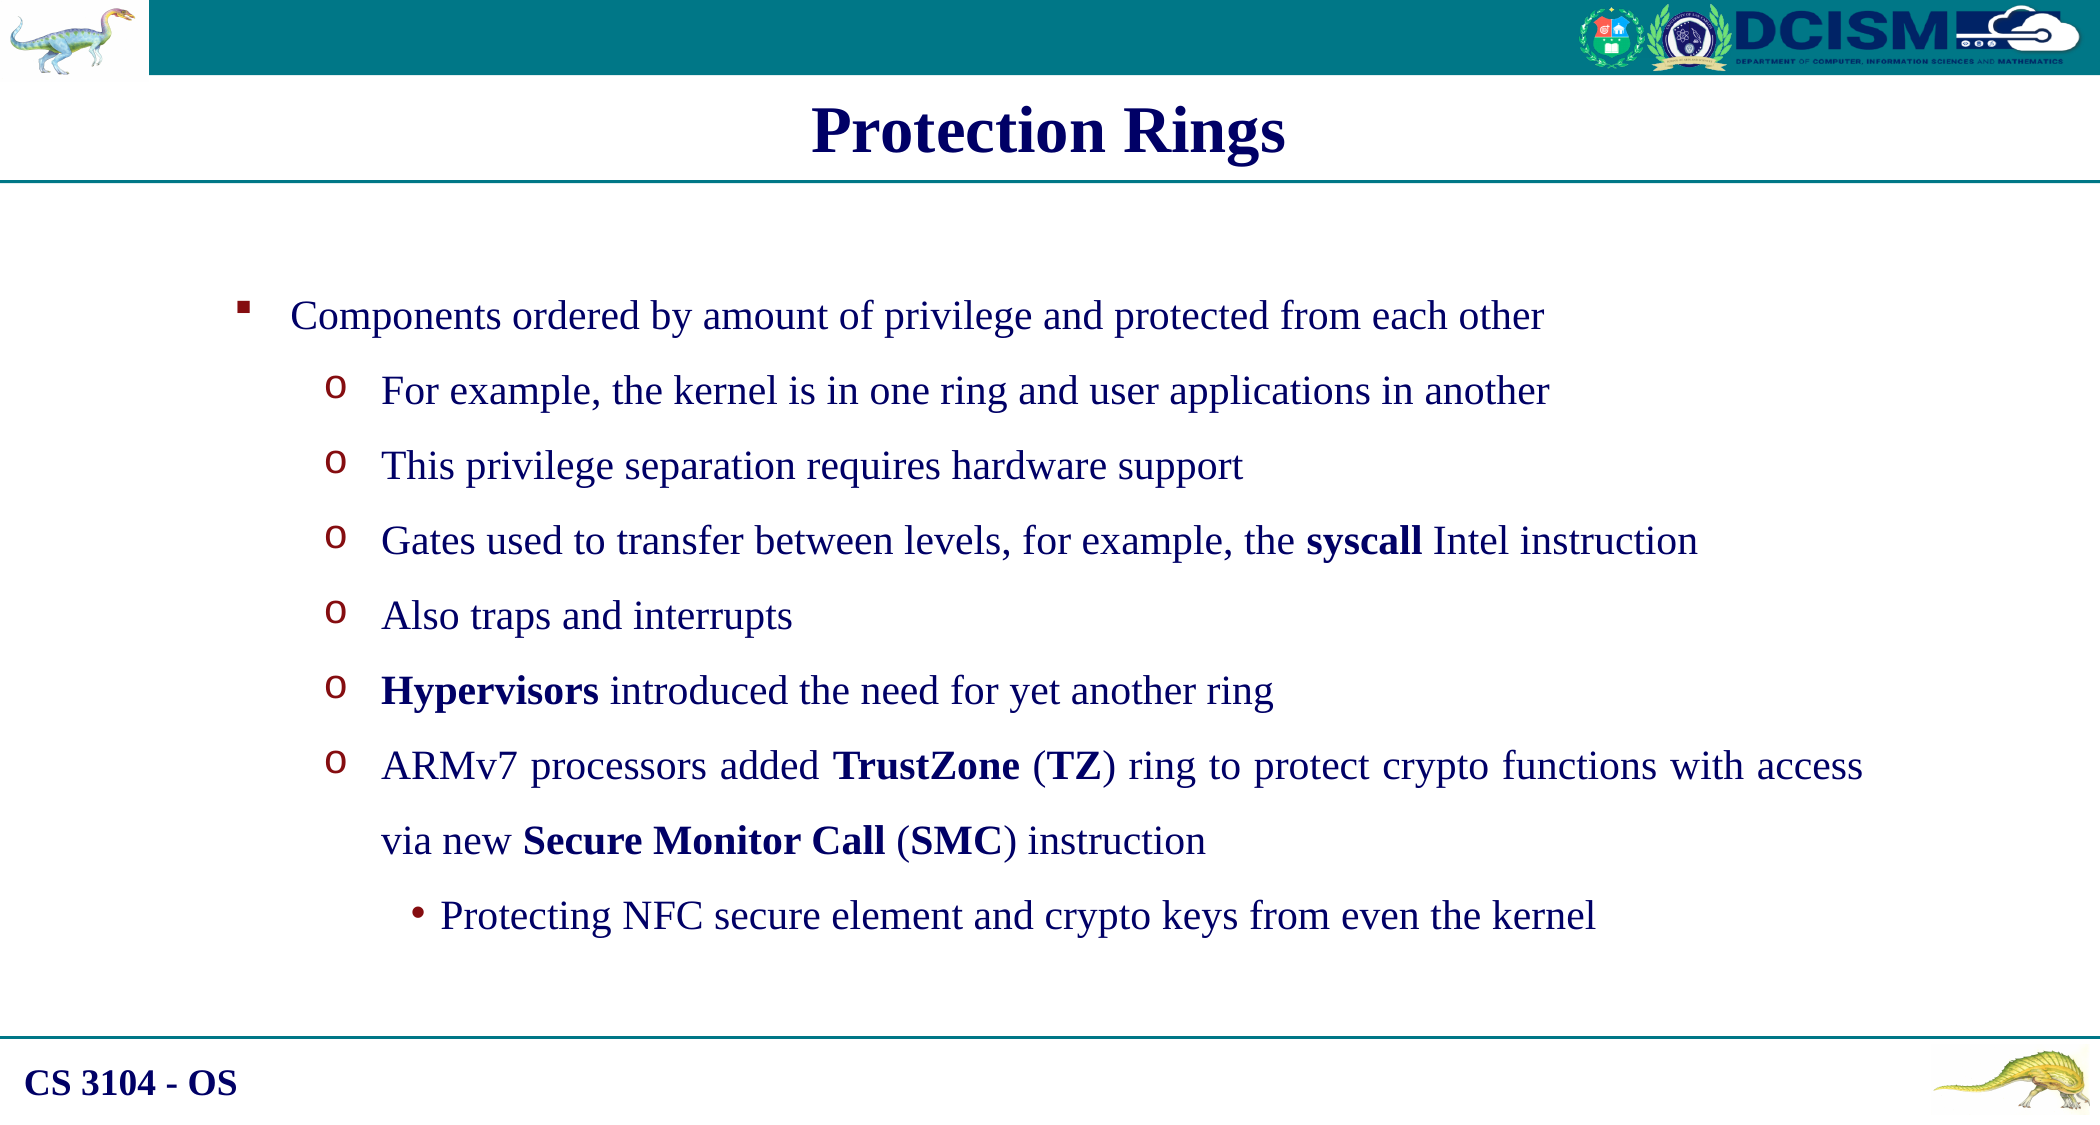

Protection Rings
Components ordered by amount of privilege and protected from each other
For example, the kernel is in one ring and user applications in another
This privilege separation requires hardware support
Gates used to transfer between levels, for example, the syscall Intel instruction
Also traps and interrupts
Hypervisors introduced the need for yet another ring
ARMv7 processors added TrustZone (TZ) ring to protect crypto functions with access via new Secure Monitor Call (SMC) instruction
Protecting NFC secure element and crypto keys from even the kernel